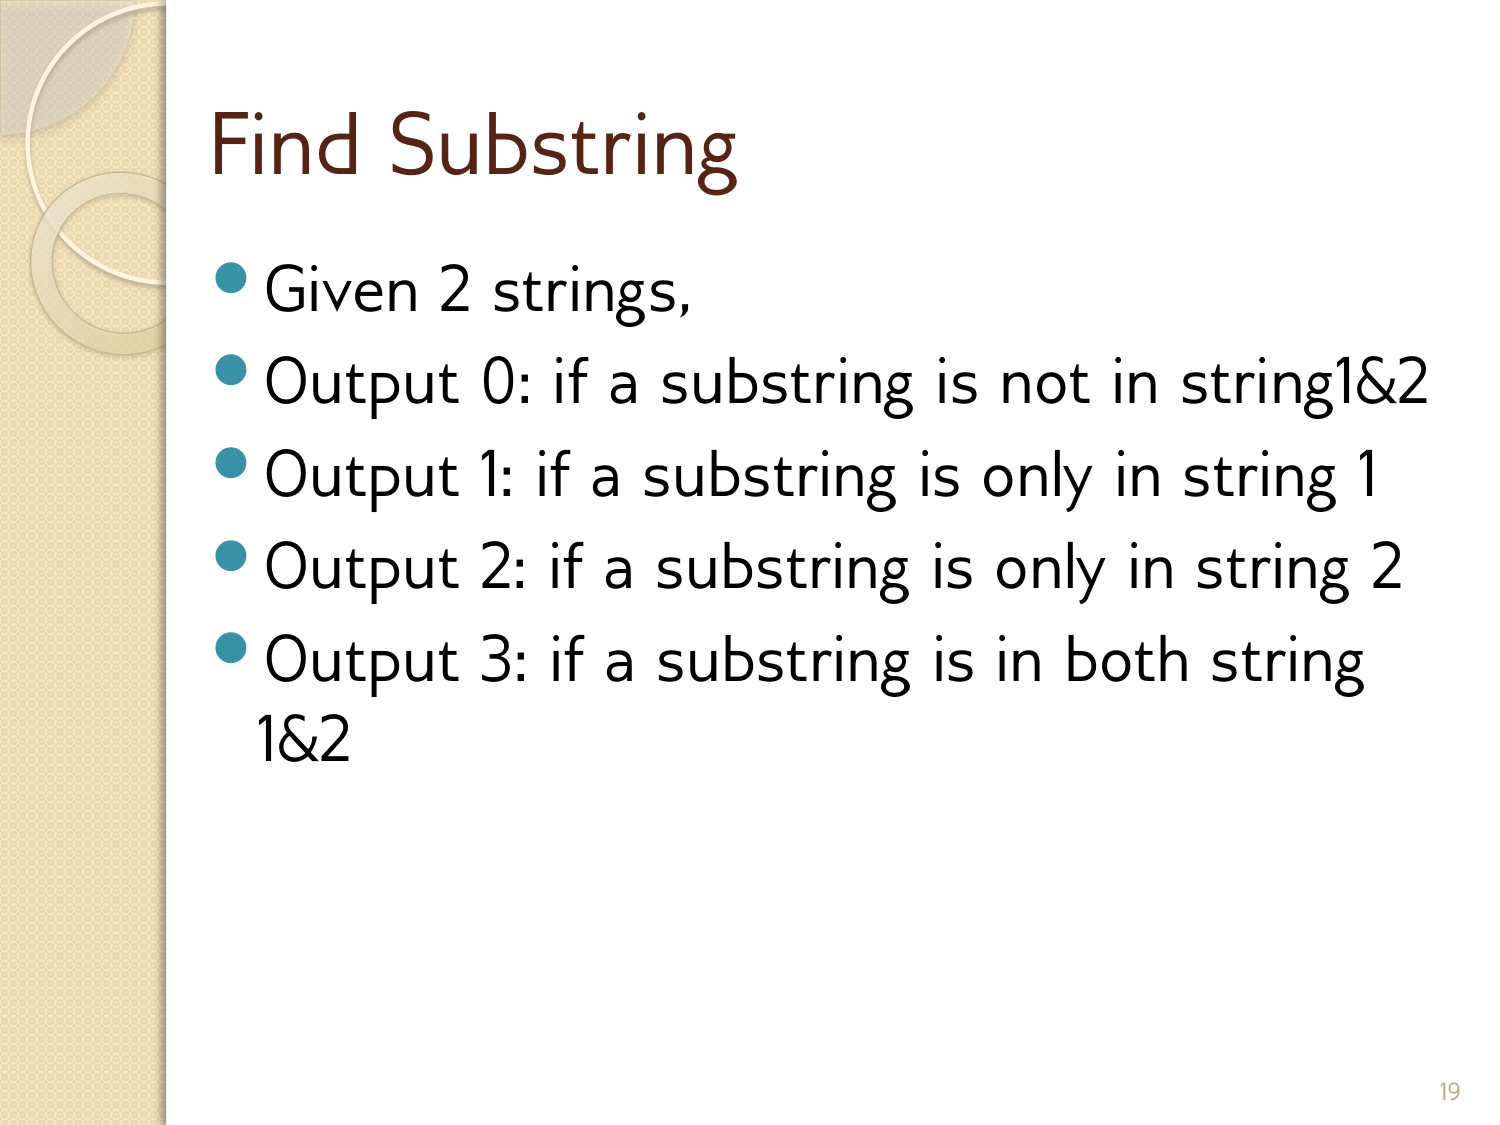

# Find Substring
Given 2 strings,
Output 0: if a substring is not in string1&2
Output 1: if a substring is only in string 1
Output 2: if a substring is only in string 2
Output 3: if a substring is in both string 1&2

19